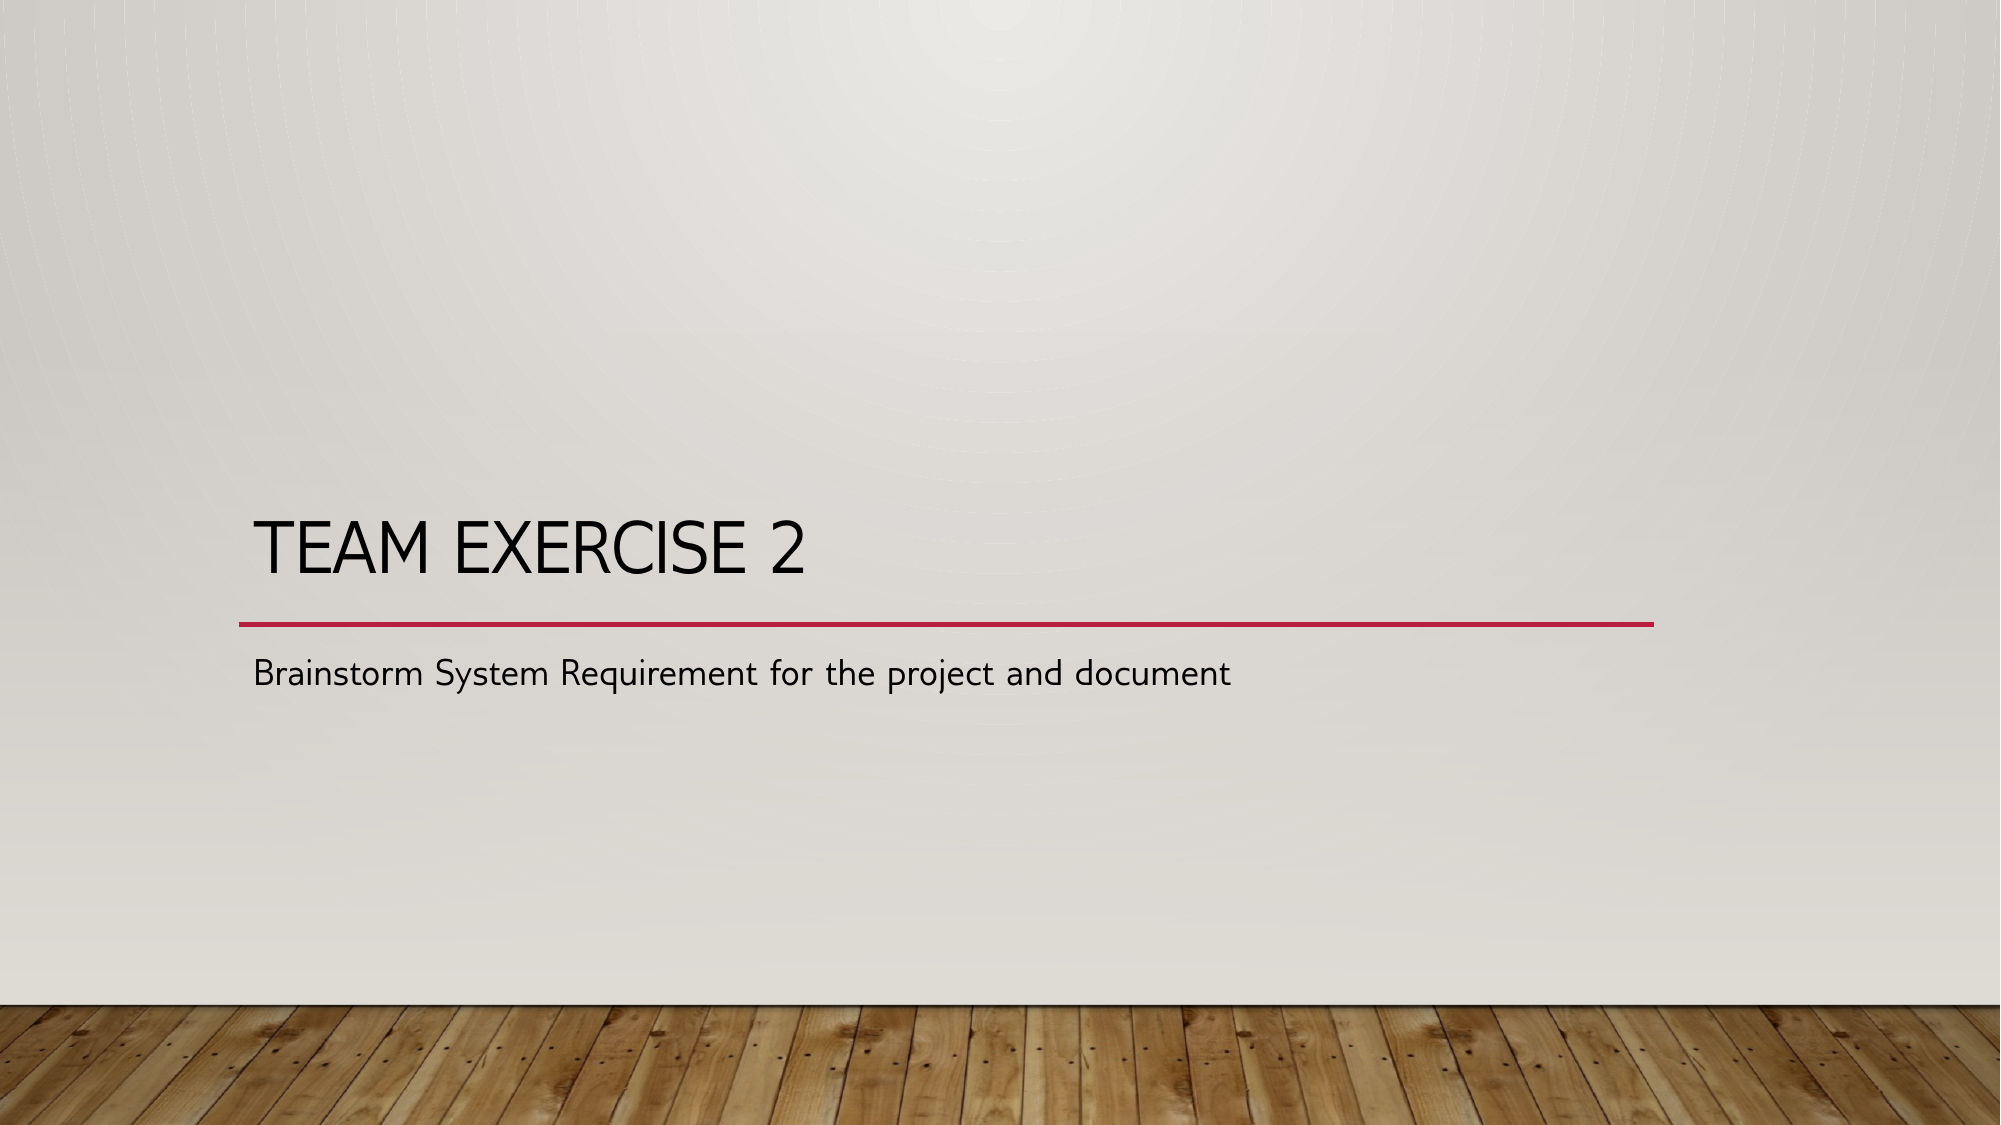

# Team Exercise 2
Brainstorm System Requirement for the project and document